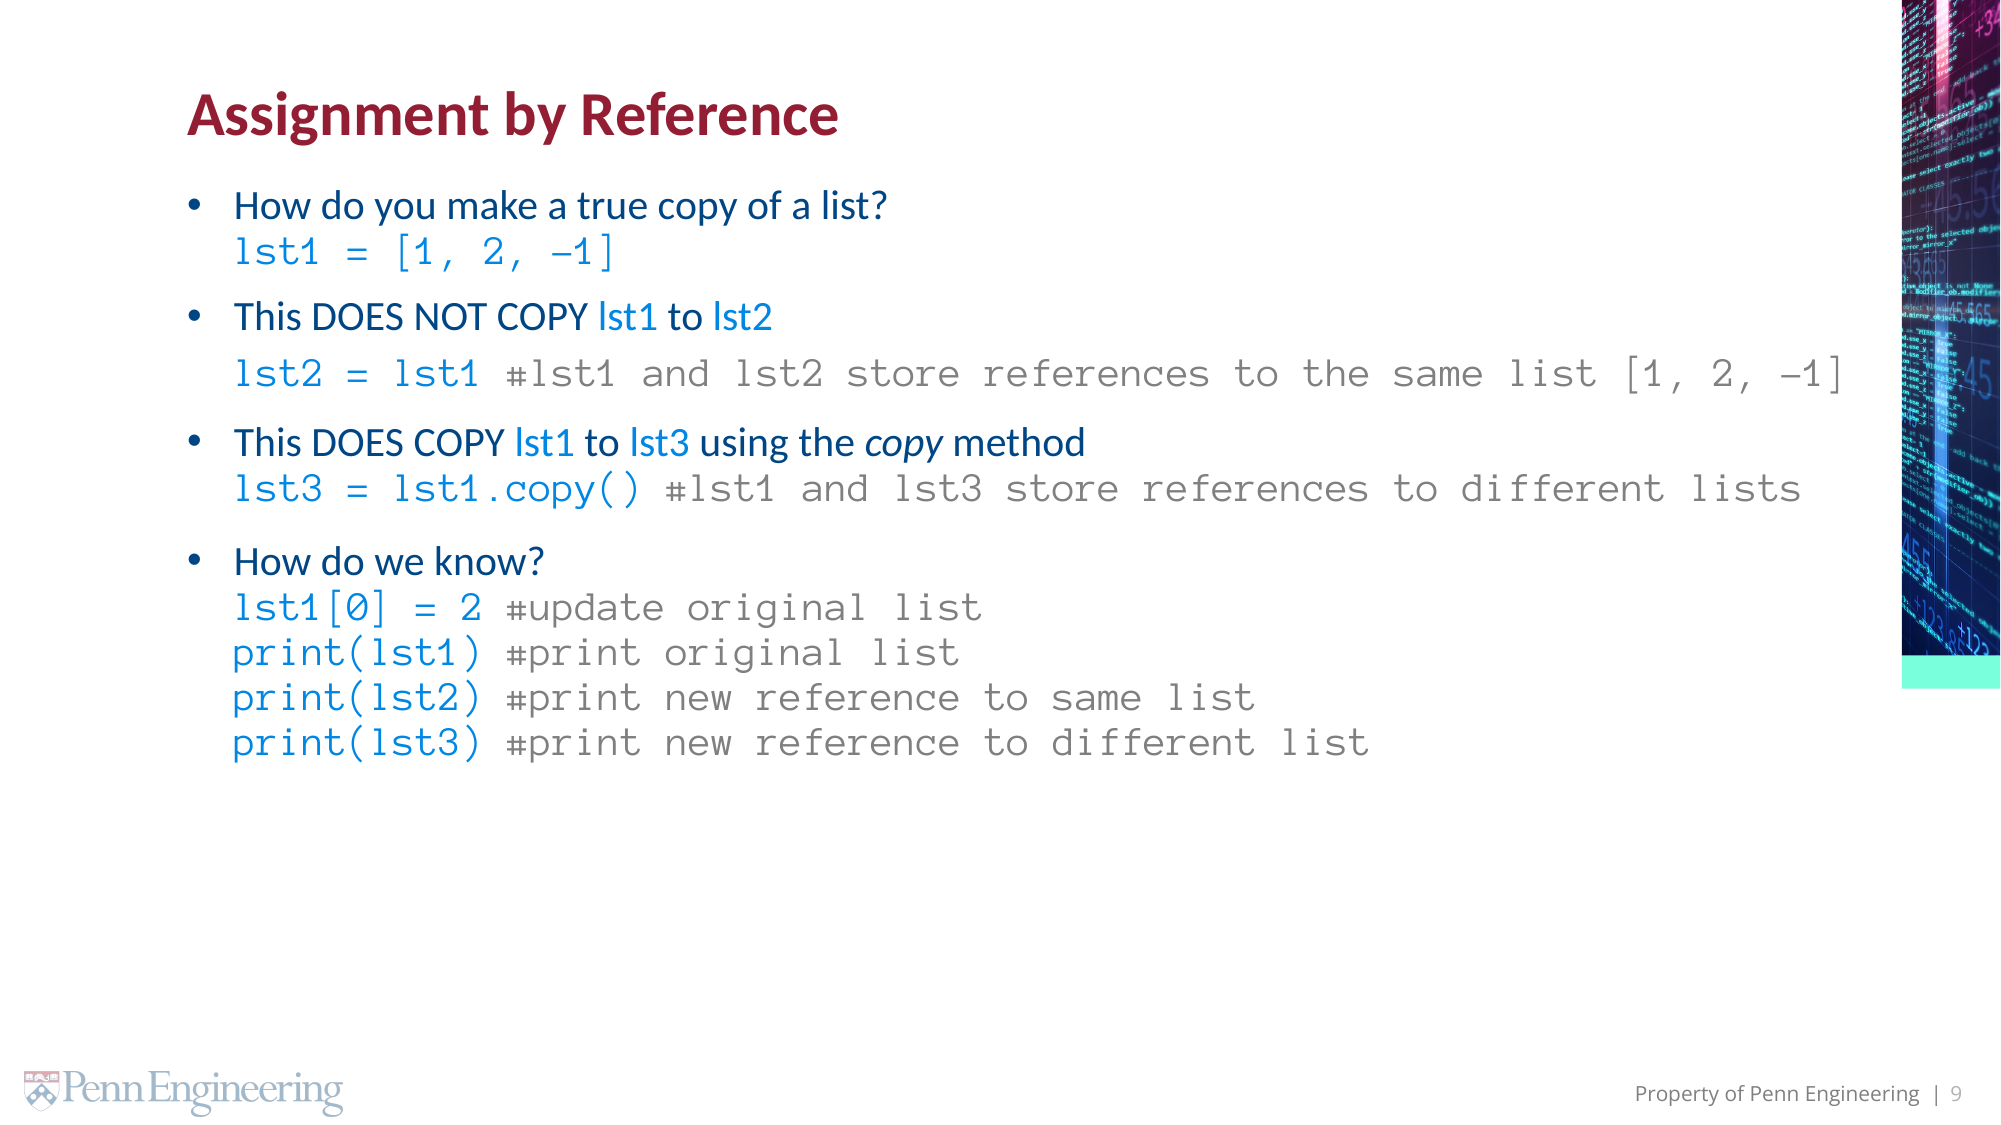

# Assignment by Reference
How do you make a true copy of a list?
lst1 = [1, 2, -1]
This DOES NOT COPY lst1 to lst2
 lst2 = lst1 #lst1 and lst2 store references to the same list [1, 2, -1]
This DOES COPY lst1 to lst3 using the copy method
lst3 = lst1.copy() #lst1 and lst3 store references to different lists
How do we know?
lst1[0] = 2 #update original list
print(lst1) #print original list
print(lst2) #print new reference to same list
print(lst3) #print new reference to different list
9